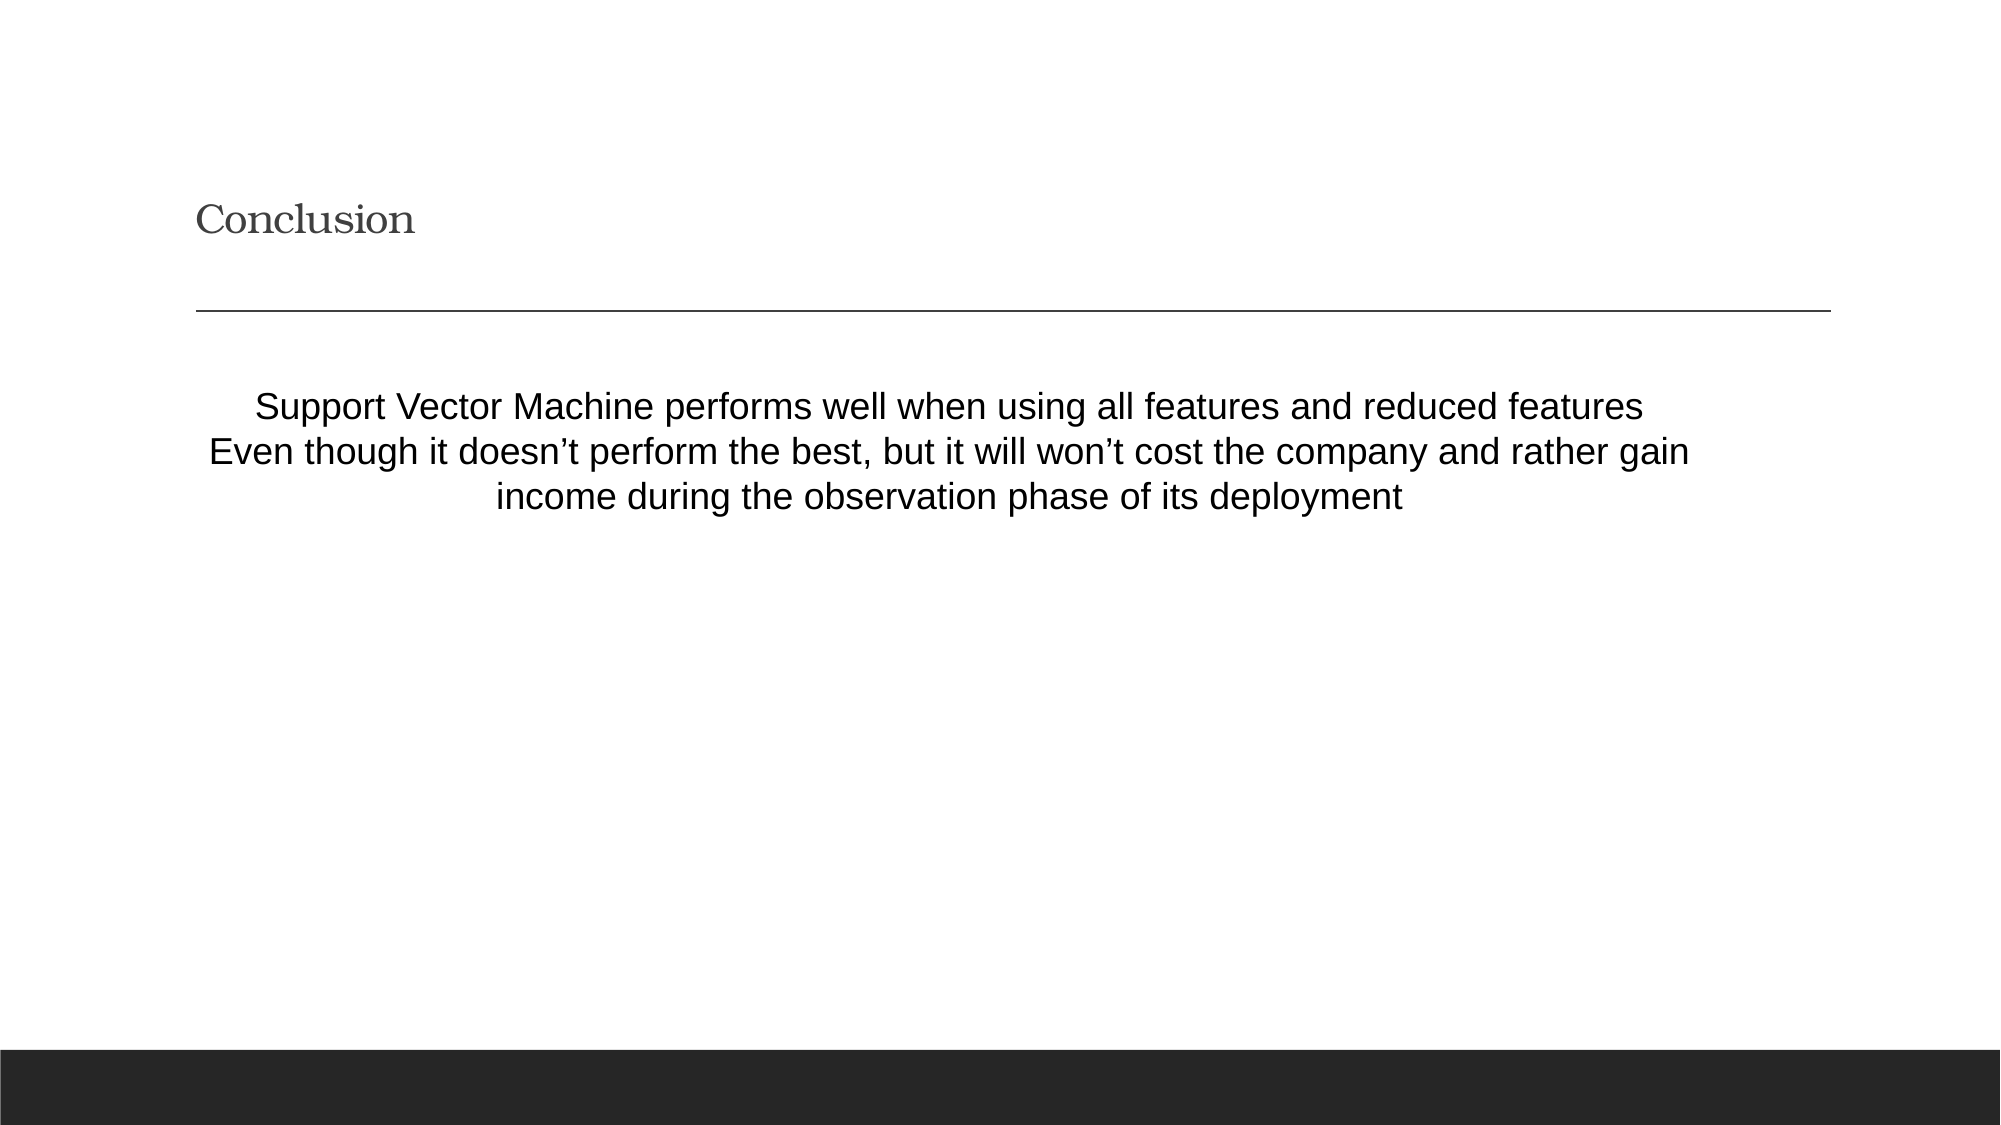

# Conclusion
Support Vector Machine performs well when using all features and reduced features
Even though it doesn’t perform the best, but it will won’t cost the company and rather gain income during the observation phase of its deployment